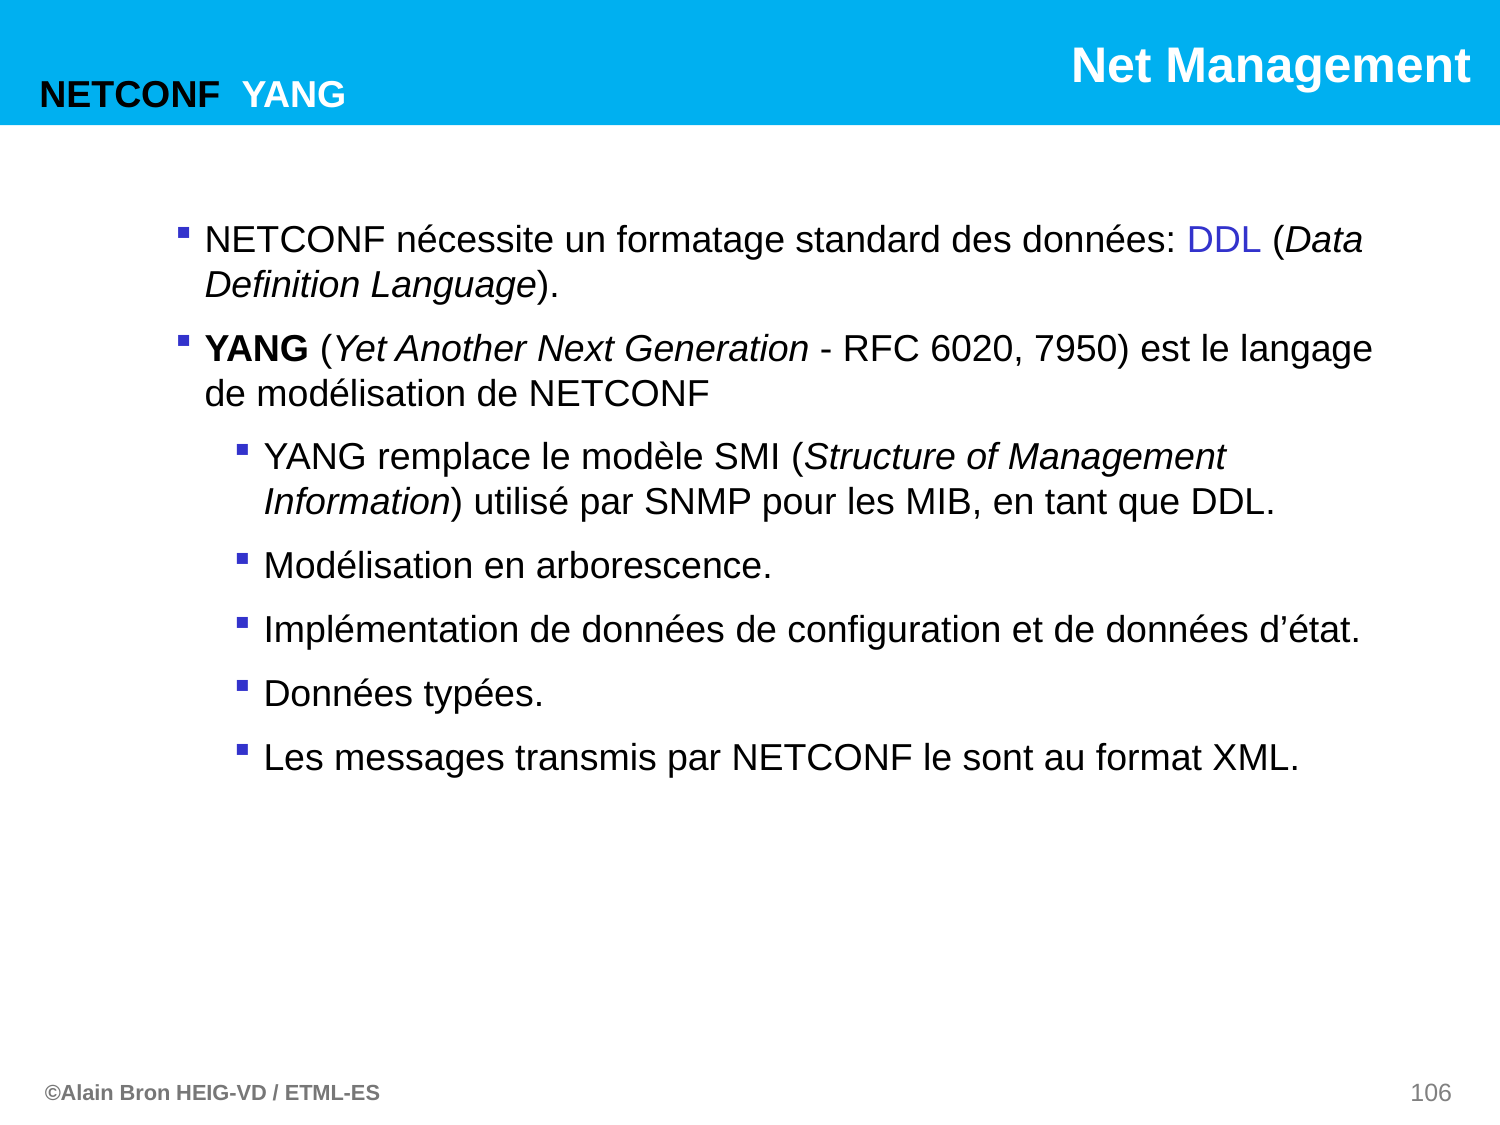

NETCONF  YANG
NETCONF nécessite un formatage standard des données: DDL (Data Definition Language).
YANG (Yet Another Next Generation - RFC 6020, 7950) est le langage de modélisation de NETCONF
YANG remplace le modèle SMI (Structure of Management Information) utilisé par SNMP pour les MIB, en tant que DDL.
Modélisation en arborescence.
Implémentation de données de configuration et de données d’état.
Données typées.
Les messages transmis par NETCONF le sont au format XML.